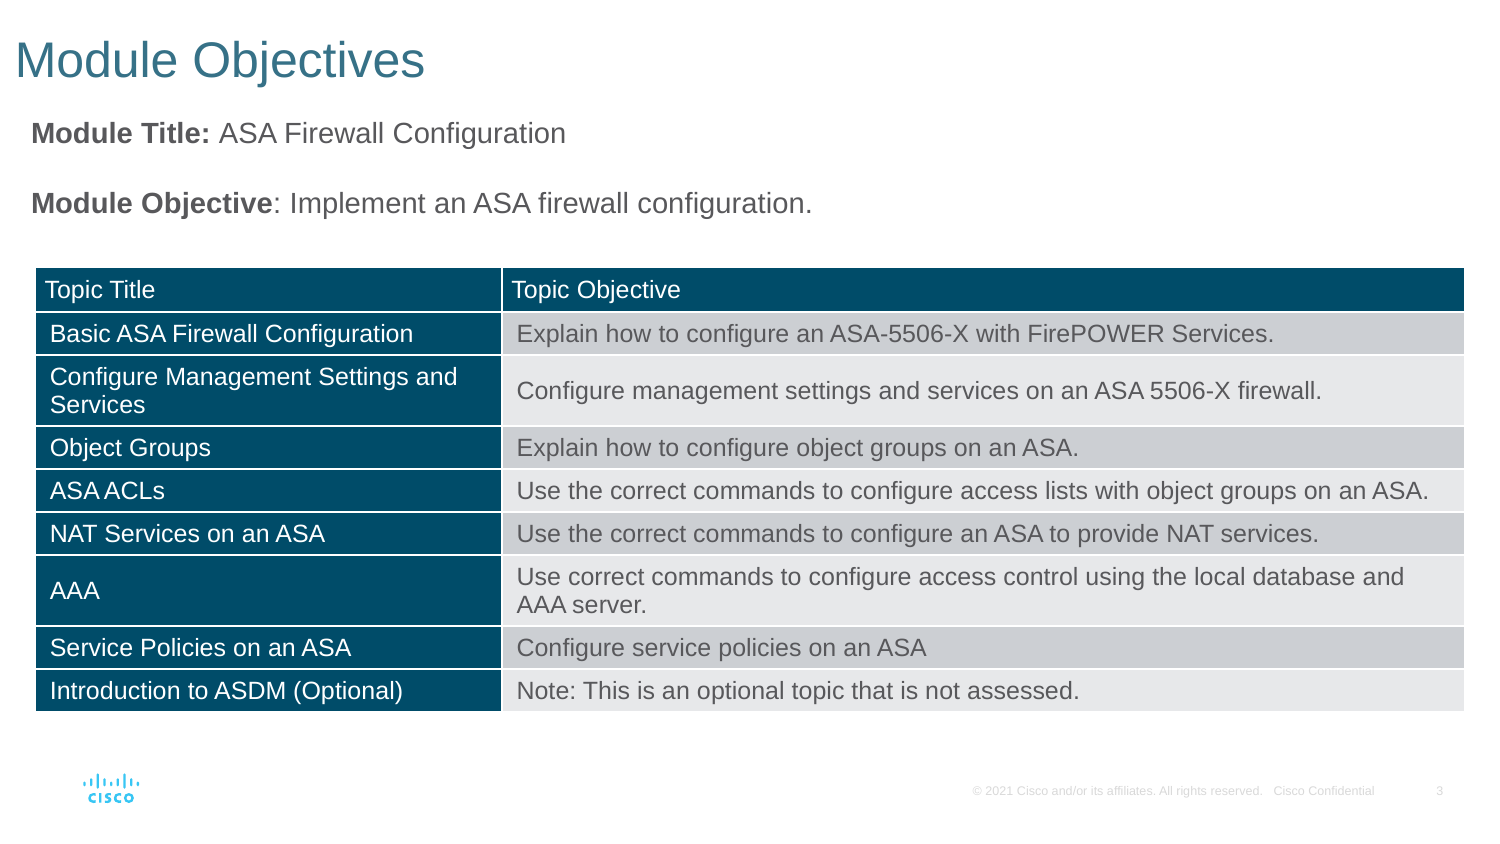

# Module Objectives
Module Title: ASA Firewall Configuration

Module Objective: Implement an ASA firewall configuration.

| Topic Title | Topic Objective |
| --- | --- |
| Basic ASA Firewall Configuration | Explain how to configure an ASA-5506-X with FirePOWER Services. |
| Configure Management Settings and Services | Configure management settings and services on an ASA 5506-X firewall. |
| Object Groups | Explain how to configure object groups on an ASA. |
| ASA ACLs | Use the correct commands to configure access lists with object groups on an ASA. |
| NAT Services on an ASA | Use the correct commands to configure an ASA to provide NAT services. |
| AAA | Use correct commands to configure access control using the local database and AAA server. |
| Service Policies on an ASA | Configure service policies on an ASA |
| Introduction to ASDM (Optional) | Note: This is an optional topic that is not assessed. |